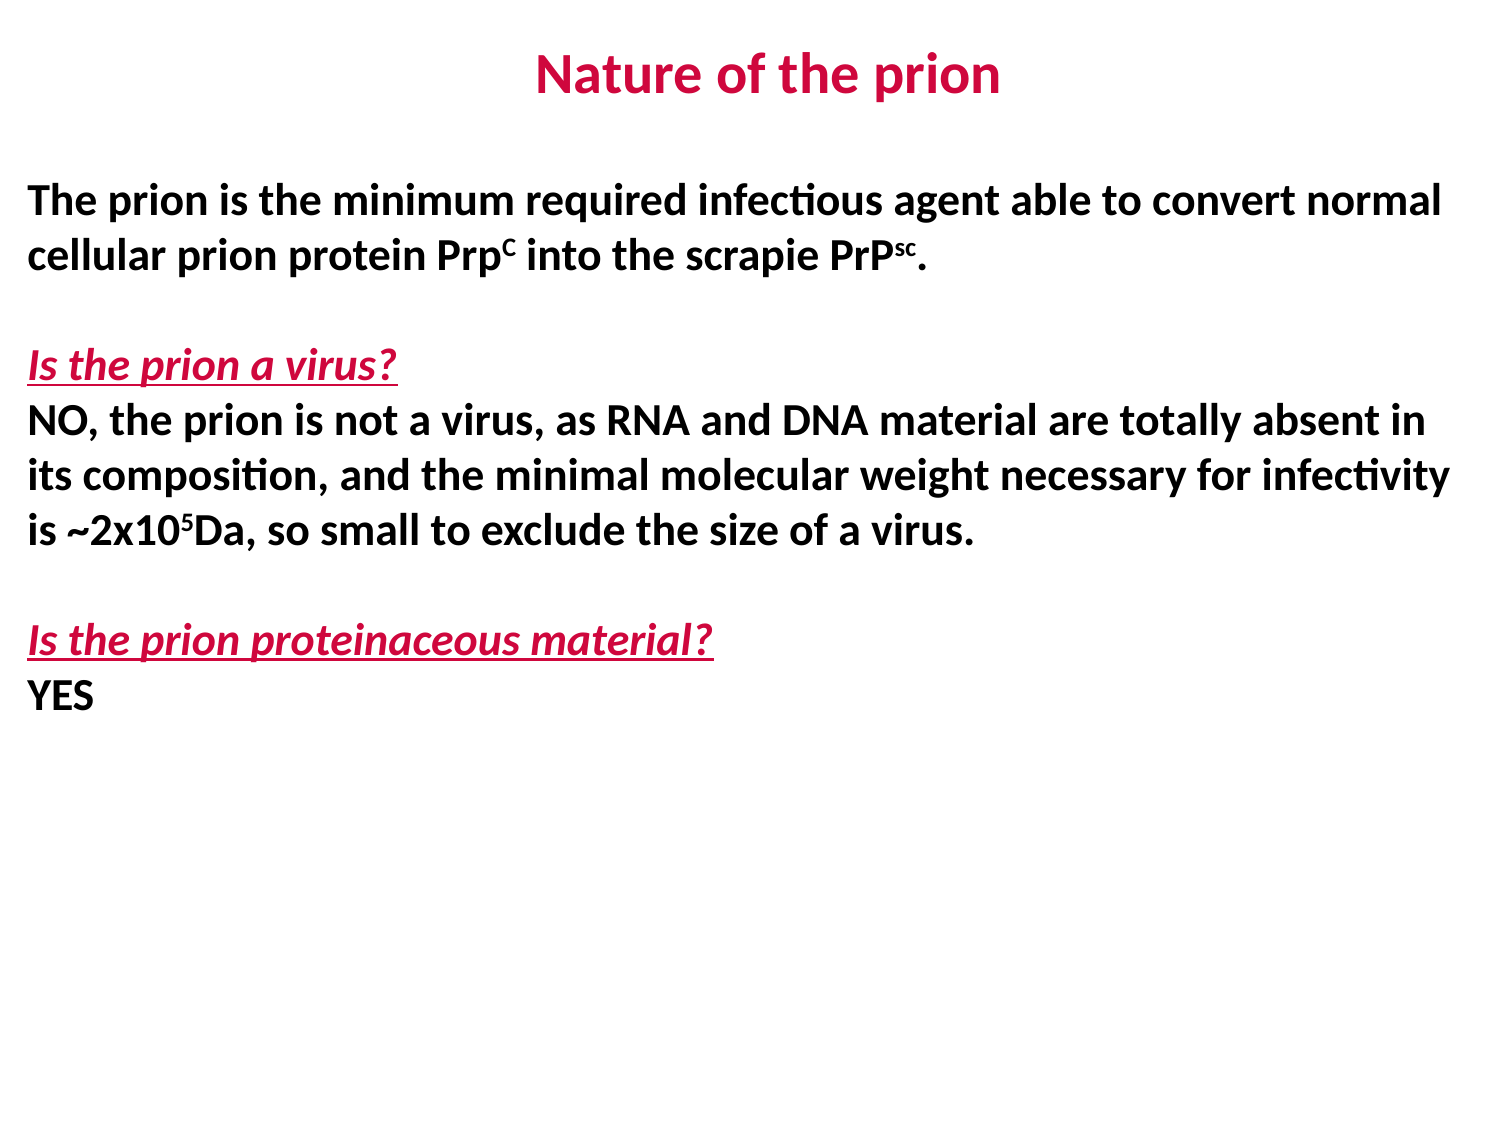

Nature of the prion
The prion is the minimum required infectious agent able to convert normal cellular prion protein PrpC into the scrapie PrPsc.

Is the prion a virus?
NO, the prion is not a virus, as RNA and DNA material are totally absent in its composition, and the minimal molecular weight necessary for infectivity is ~2x105Da, so small to exclude the size of a virus.

Is the prion proteinaceous material?
YES